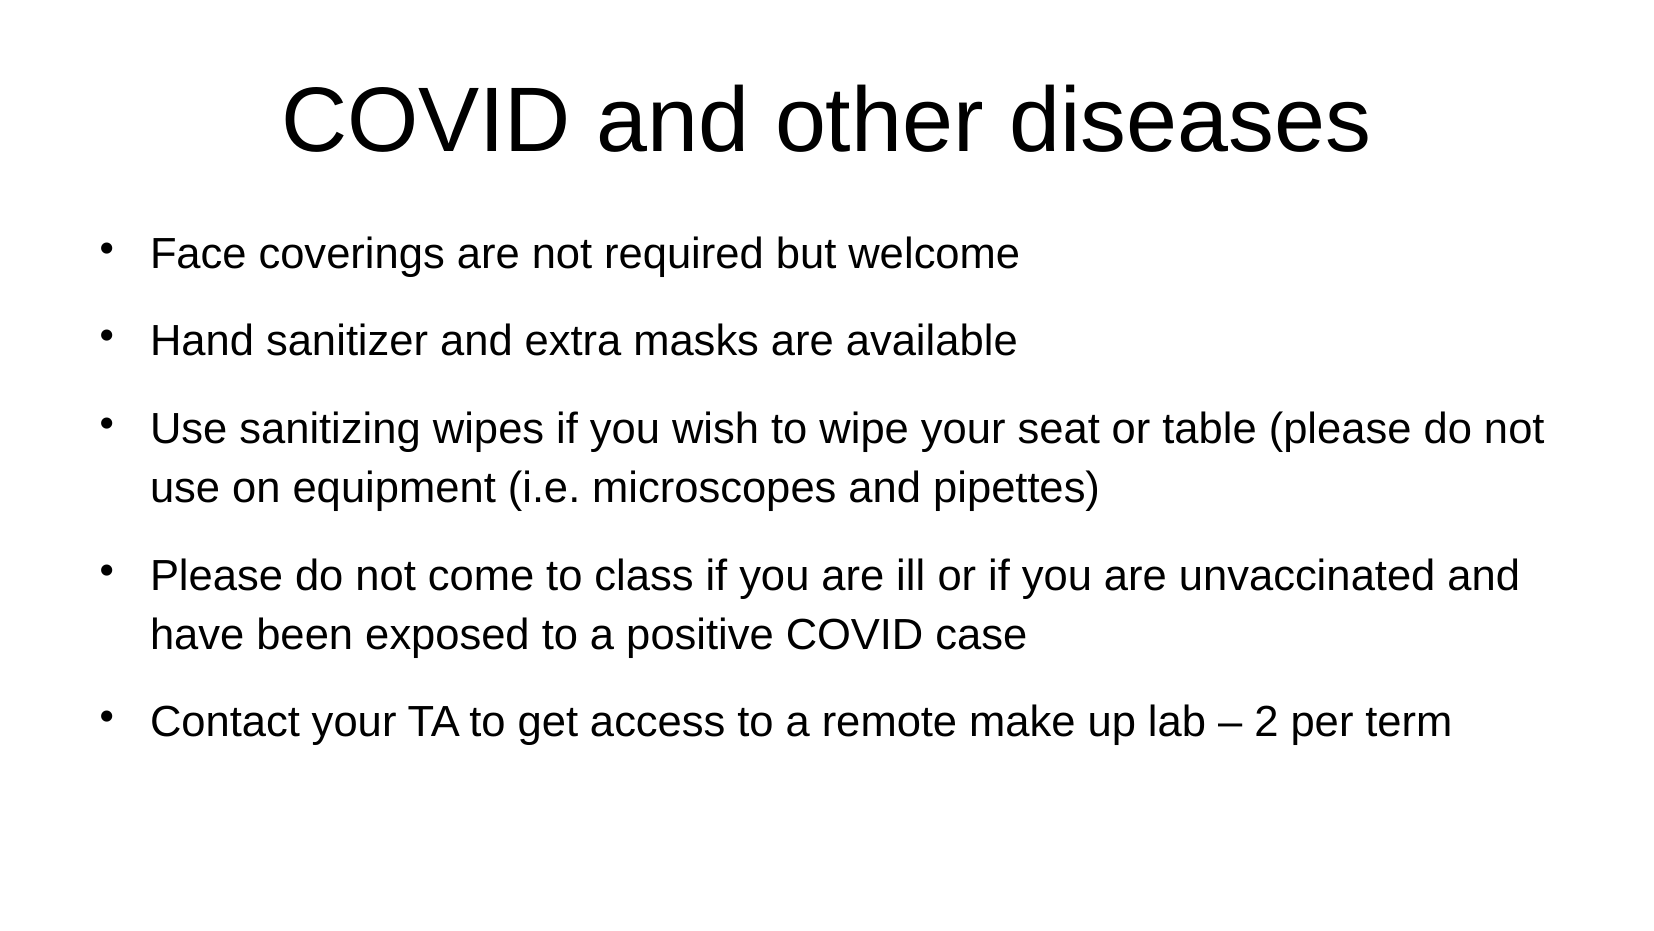

# COVID and other diseases
Face coverings are not required but welcome
Hand sanitizer and extra masks are available
Use sanitizing wipes if you wish to wipe your seat or table (please do not use on equipment (i.e. microscopes and pipettes)
Please do not come to class if you are ill or if you are unvaccinated and have been exposed to a positive COVID case
Contact your TA to get access to a remote make up lab – 2 per term